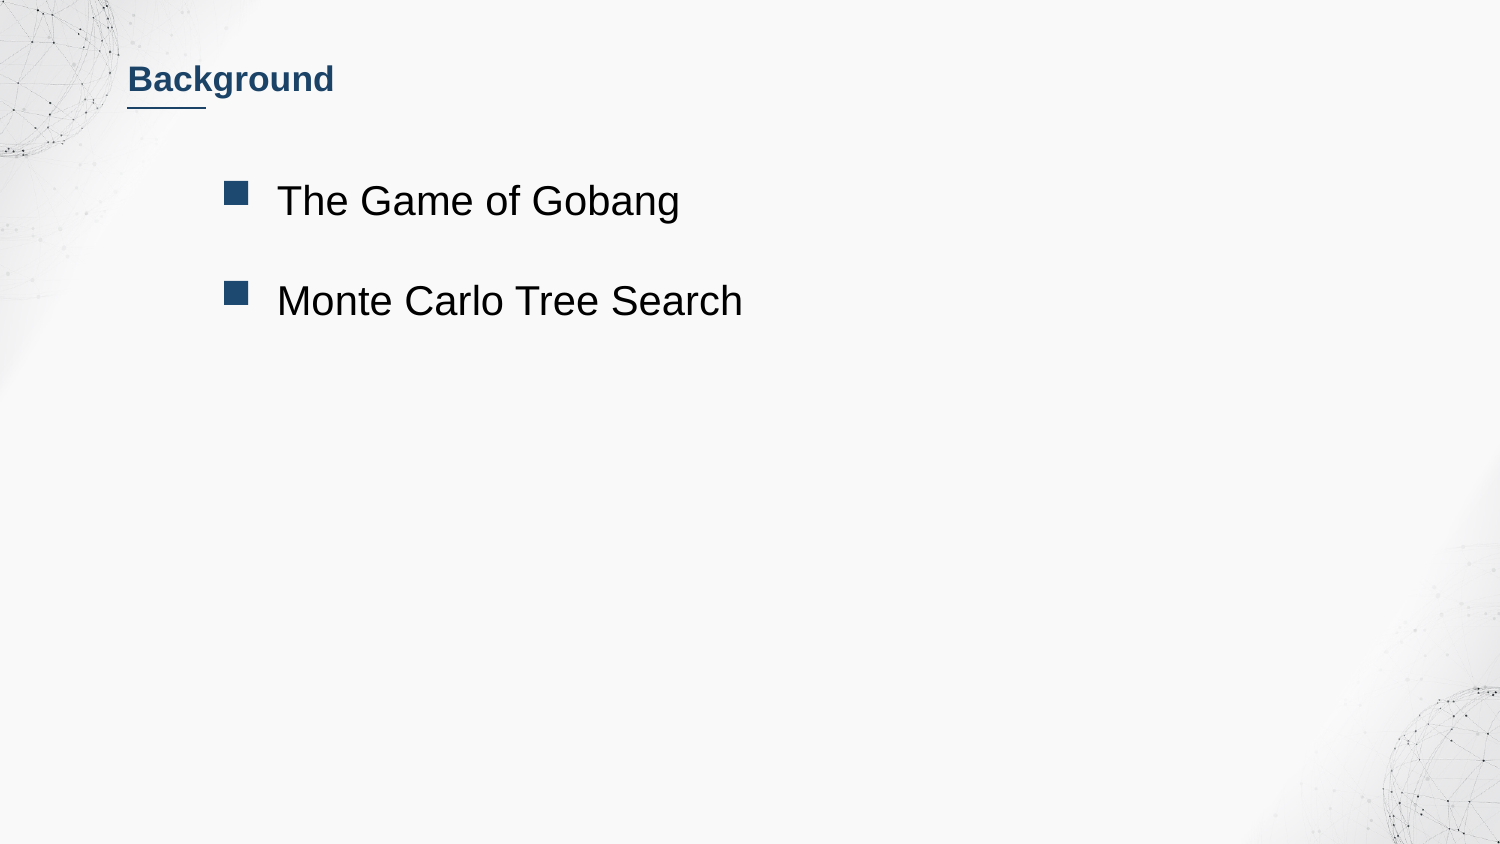

Background
The Game of Gobang

Monte Carlo Tree Search